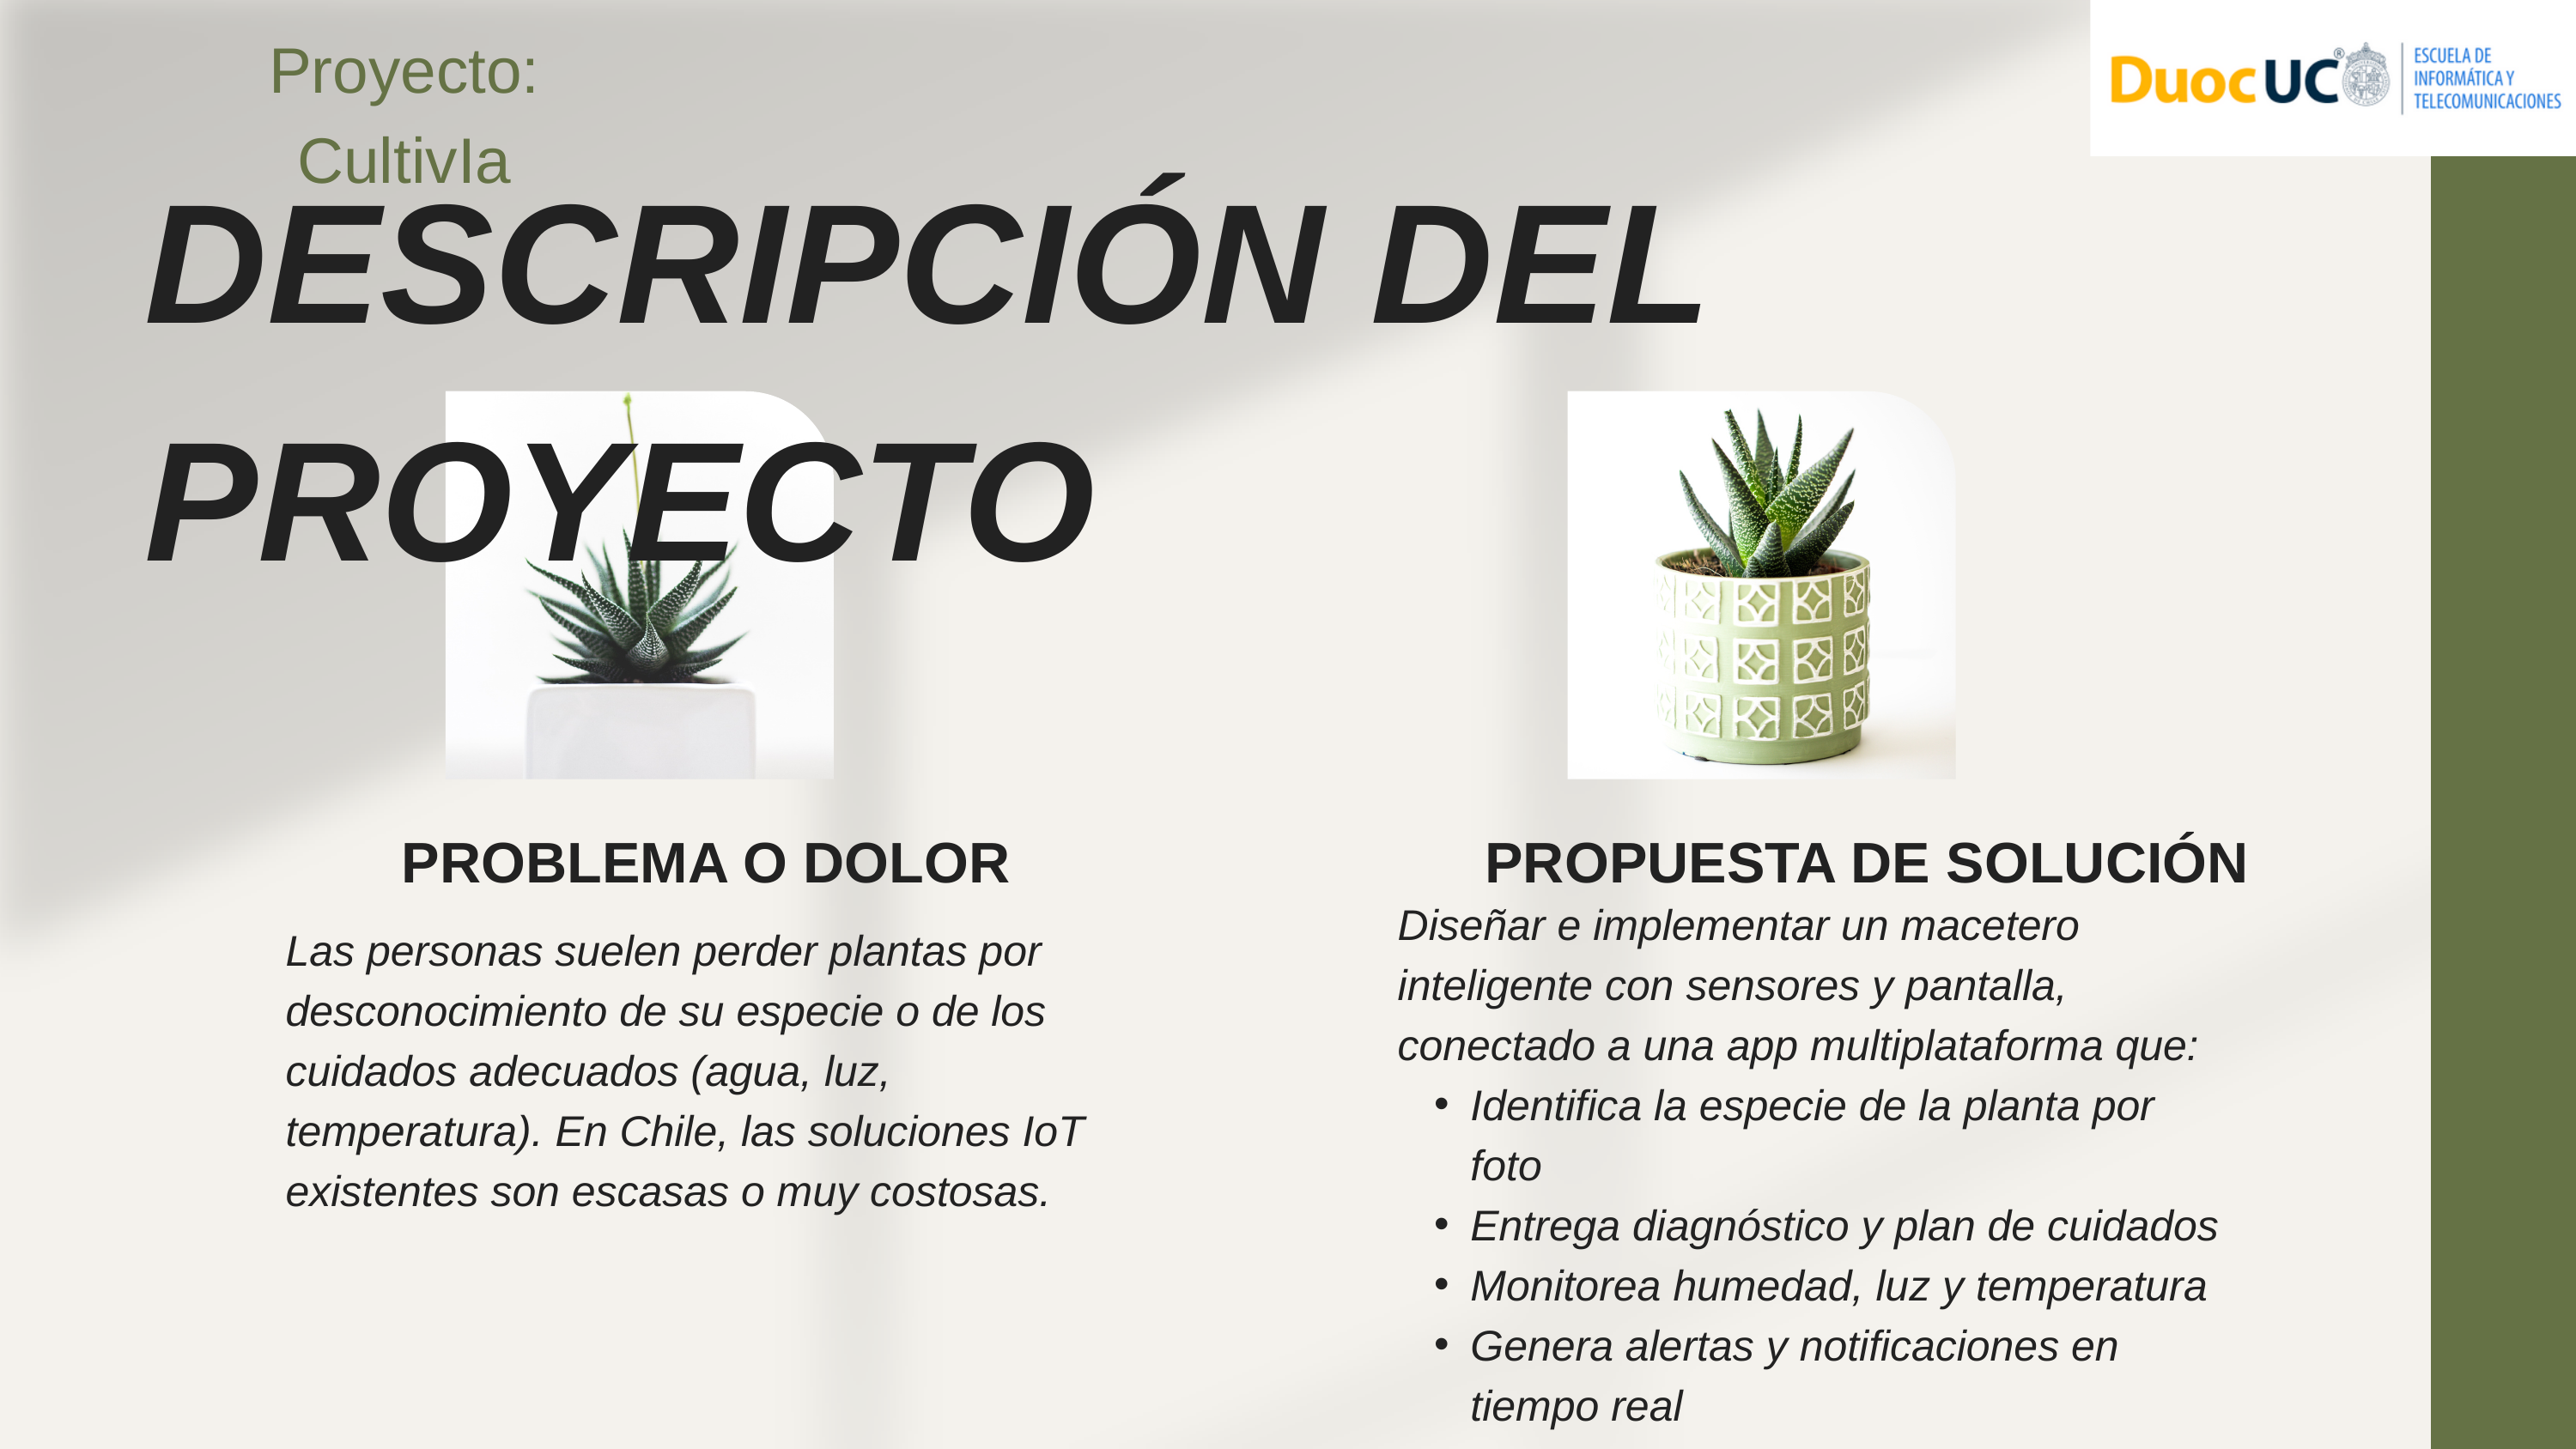

Proyecto: CultivIa
DESCRIPCIÓN DEL PROYECTO

PROBLEMA O DOLOR

PROPUESTA DE SOLUCIÓN

Diseñar e implementar un macetero inteligente con sensores y pantalla, conectado a una app multiplataforma que:
Identifica la especie de la planta por foto
Entrega diagnóstico y plan de cuidados
Monitorea humedad, luz y temperatura
Genera alertas y notificaciones en tiempo real

Las personas suelen perder plantas por desconocimiento de su especie o de los cuidados adecuados (agua, luz, temperatura). En Chile, las soluciones IoT existentes son escasas o muy costosas.